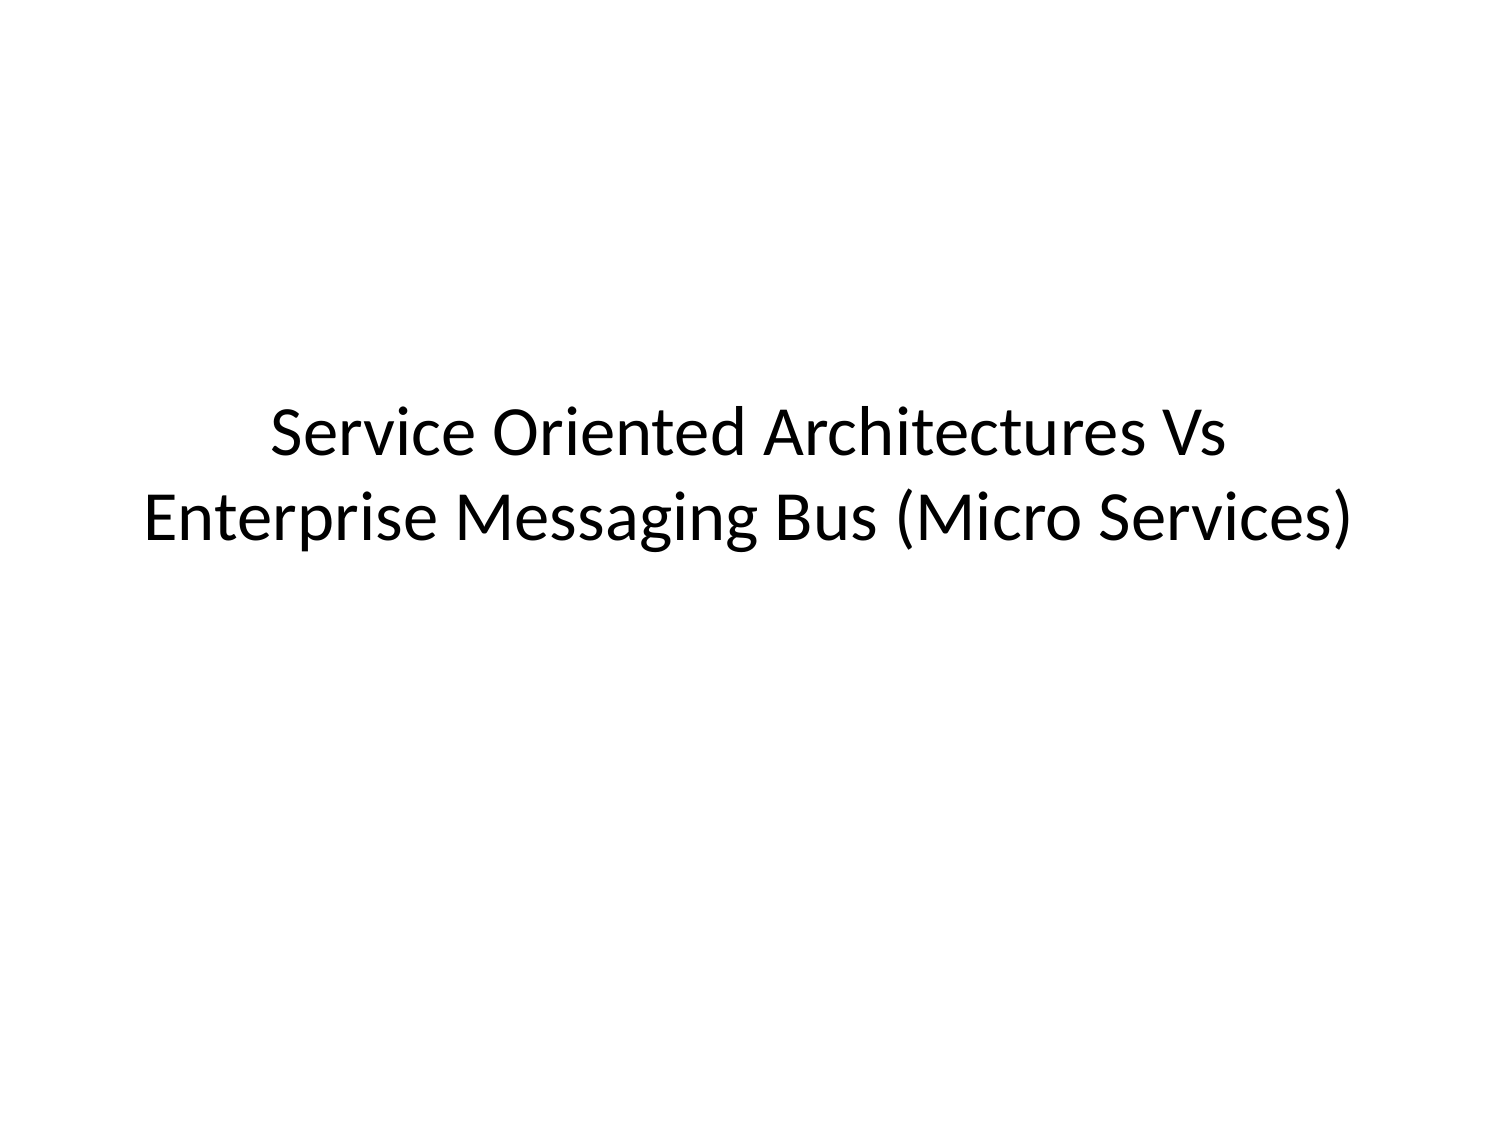

# Service Oriented Architectures Vs Enterprise Messaging Bus (Micro Services)